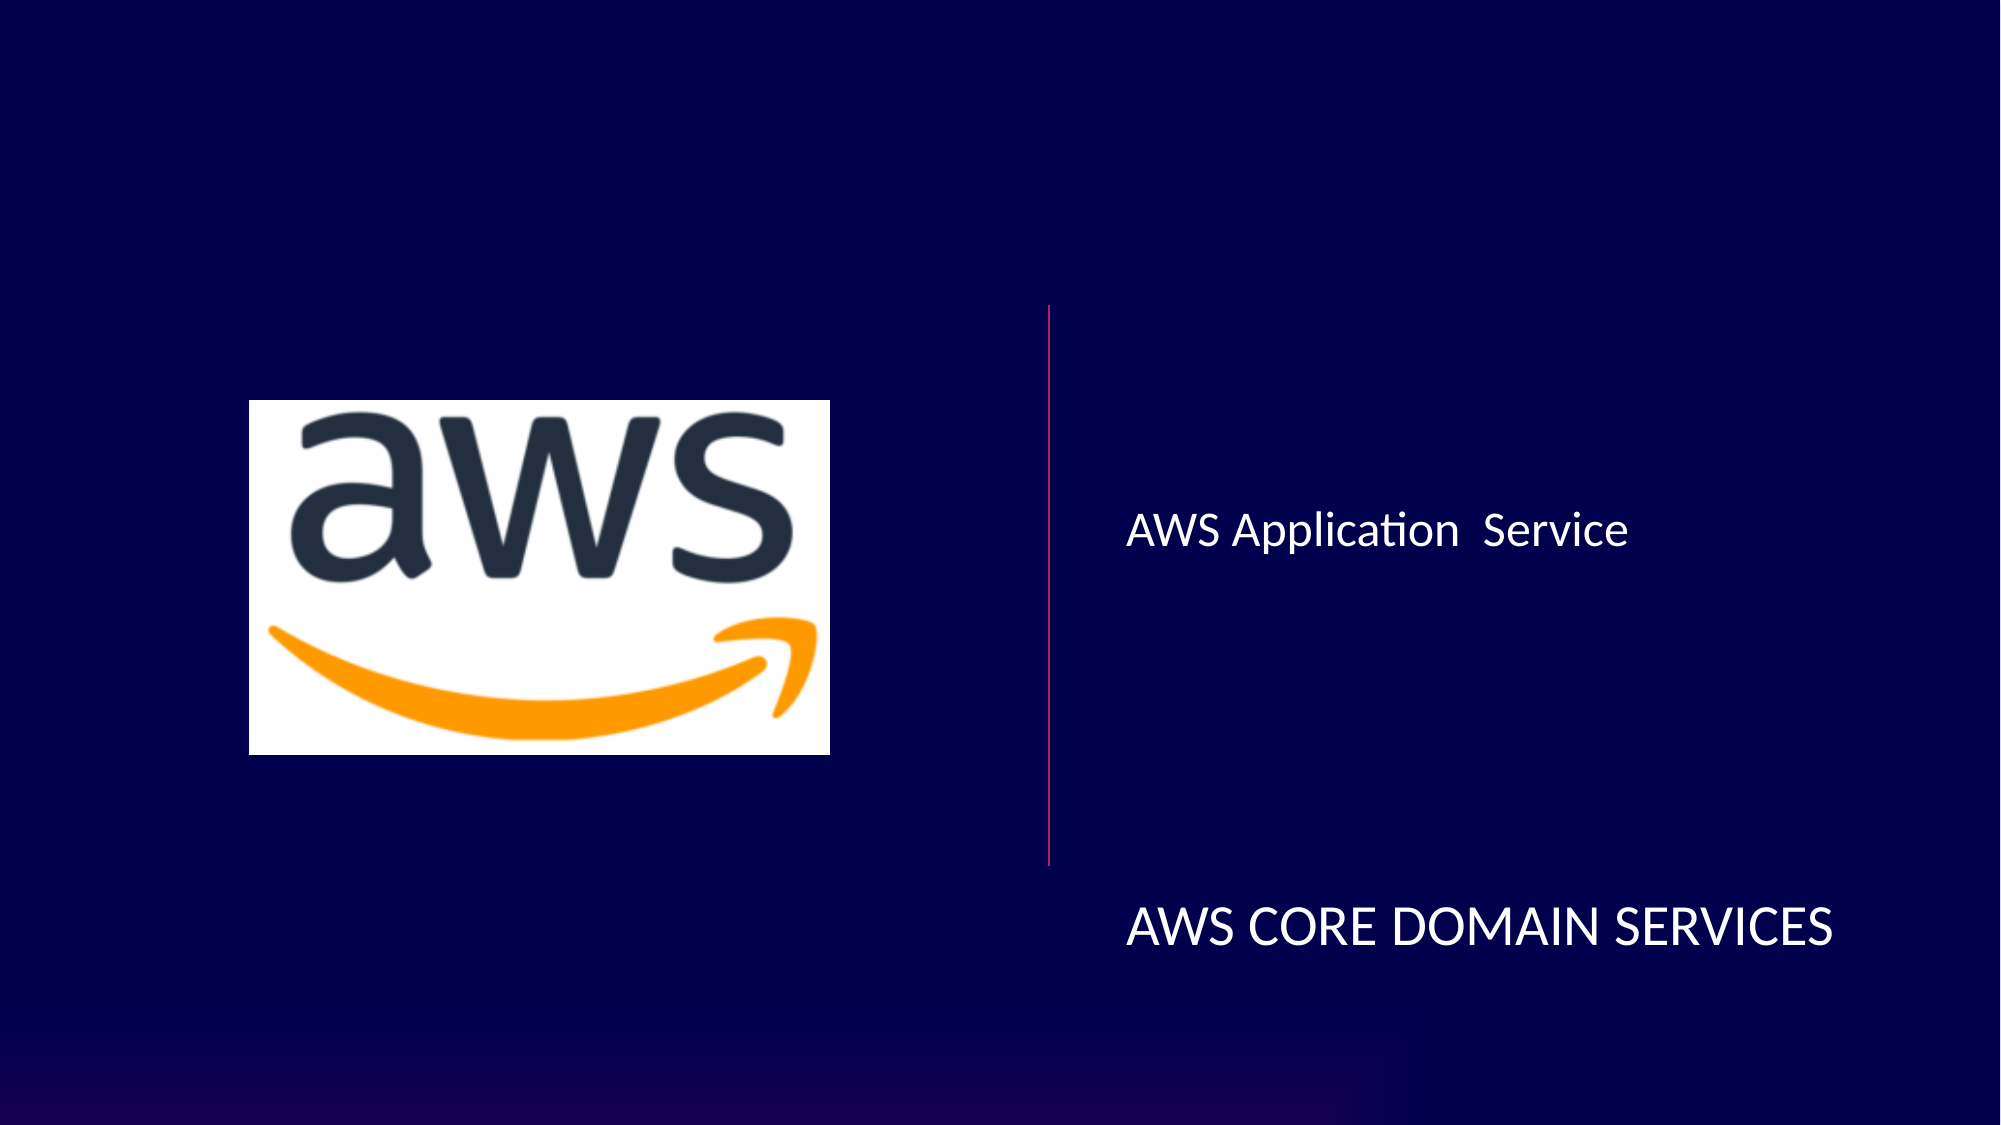

AWS Application  Service
# AWS Core Domain Services